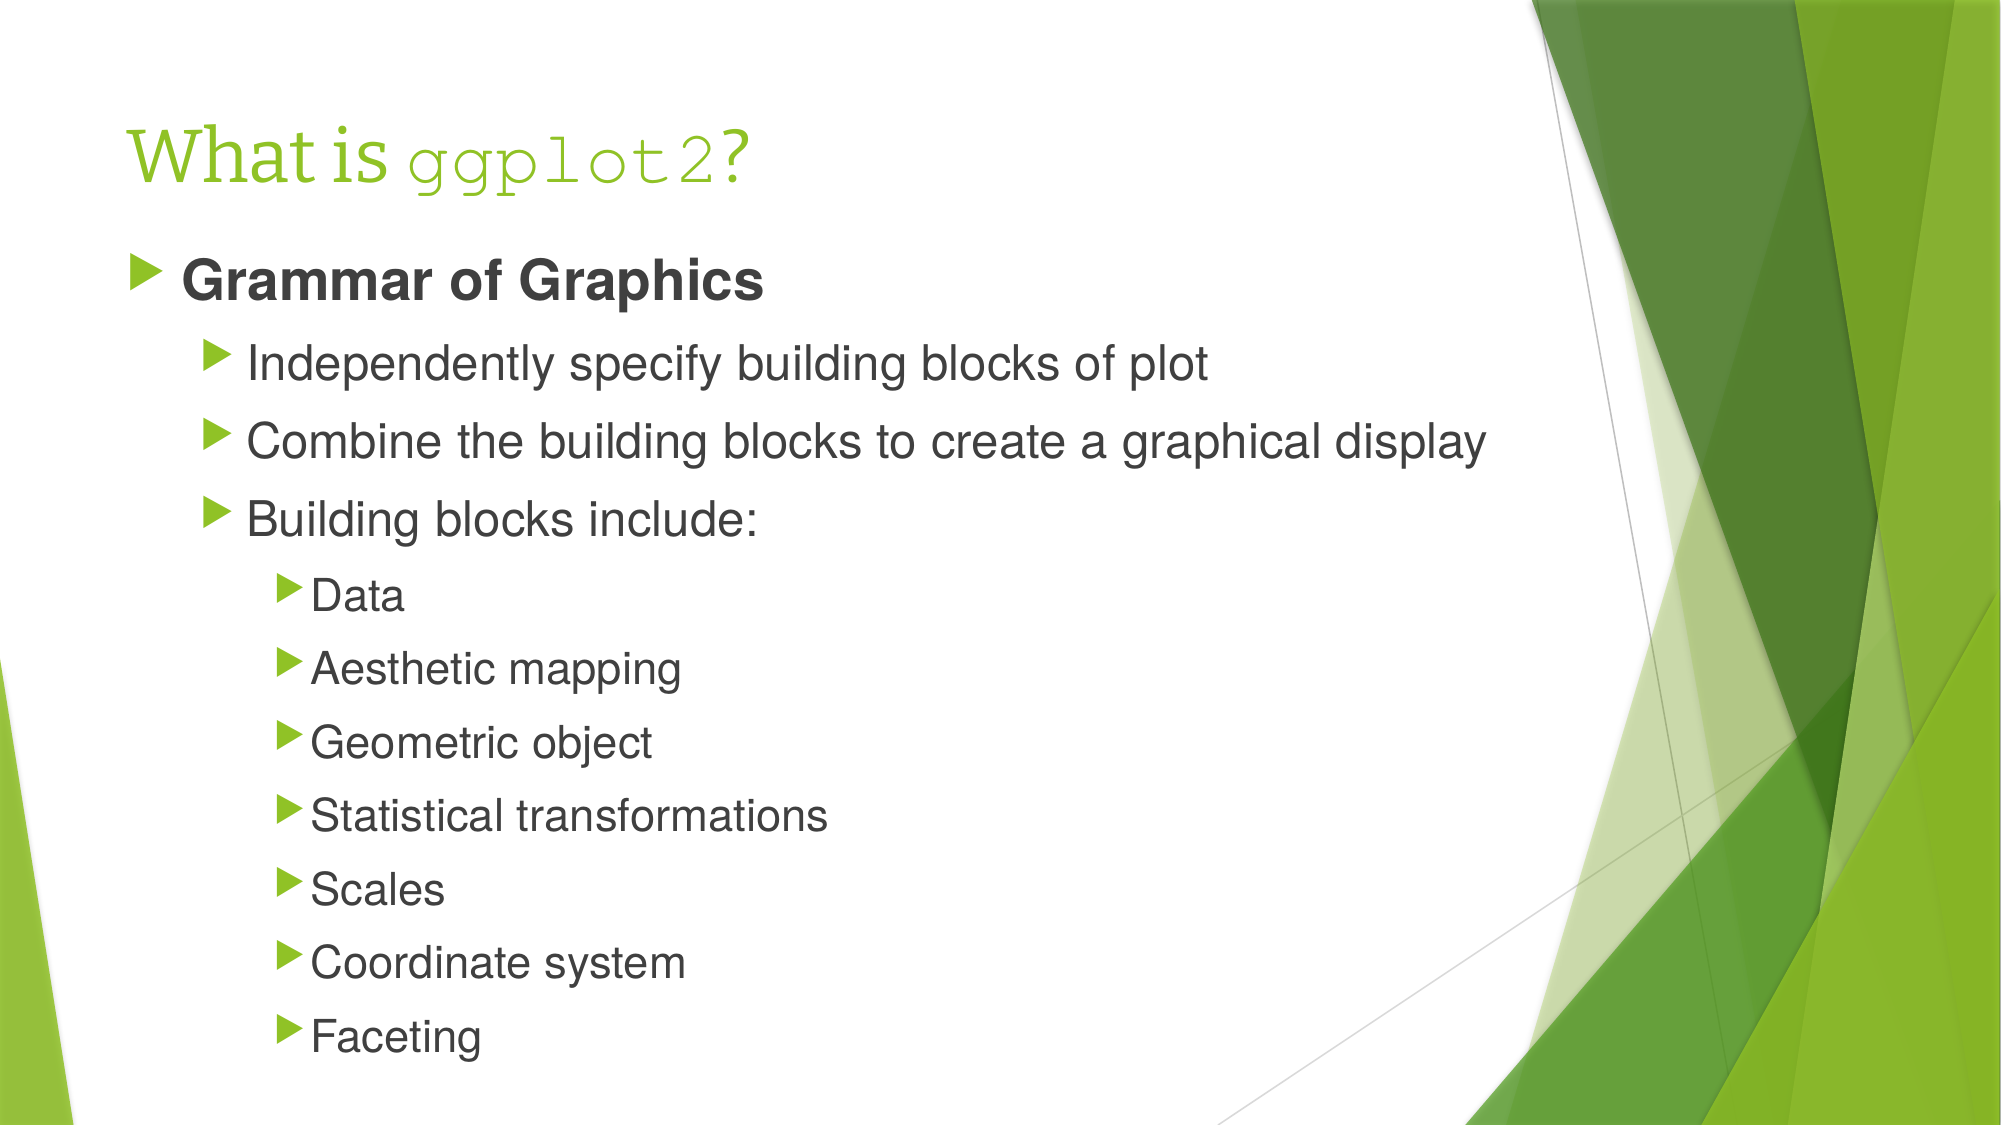

# What is ggplot2?
Grammar of Graphics
Independently specify building blocks of plot
Combine the building blocks to create a graphical display
Building blocks include:
Data
Aesthetic mapping
Geometric object
Statistical transformations
Scales
Coordinate system
Faceting